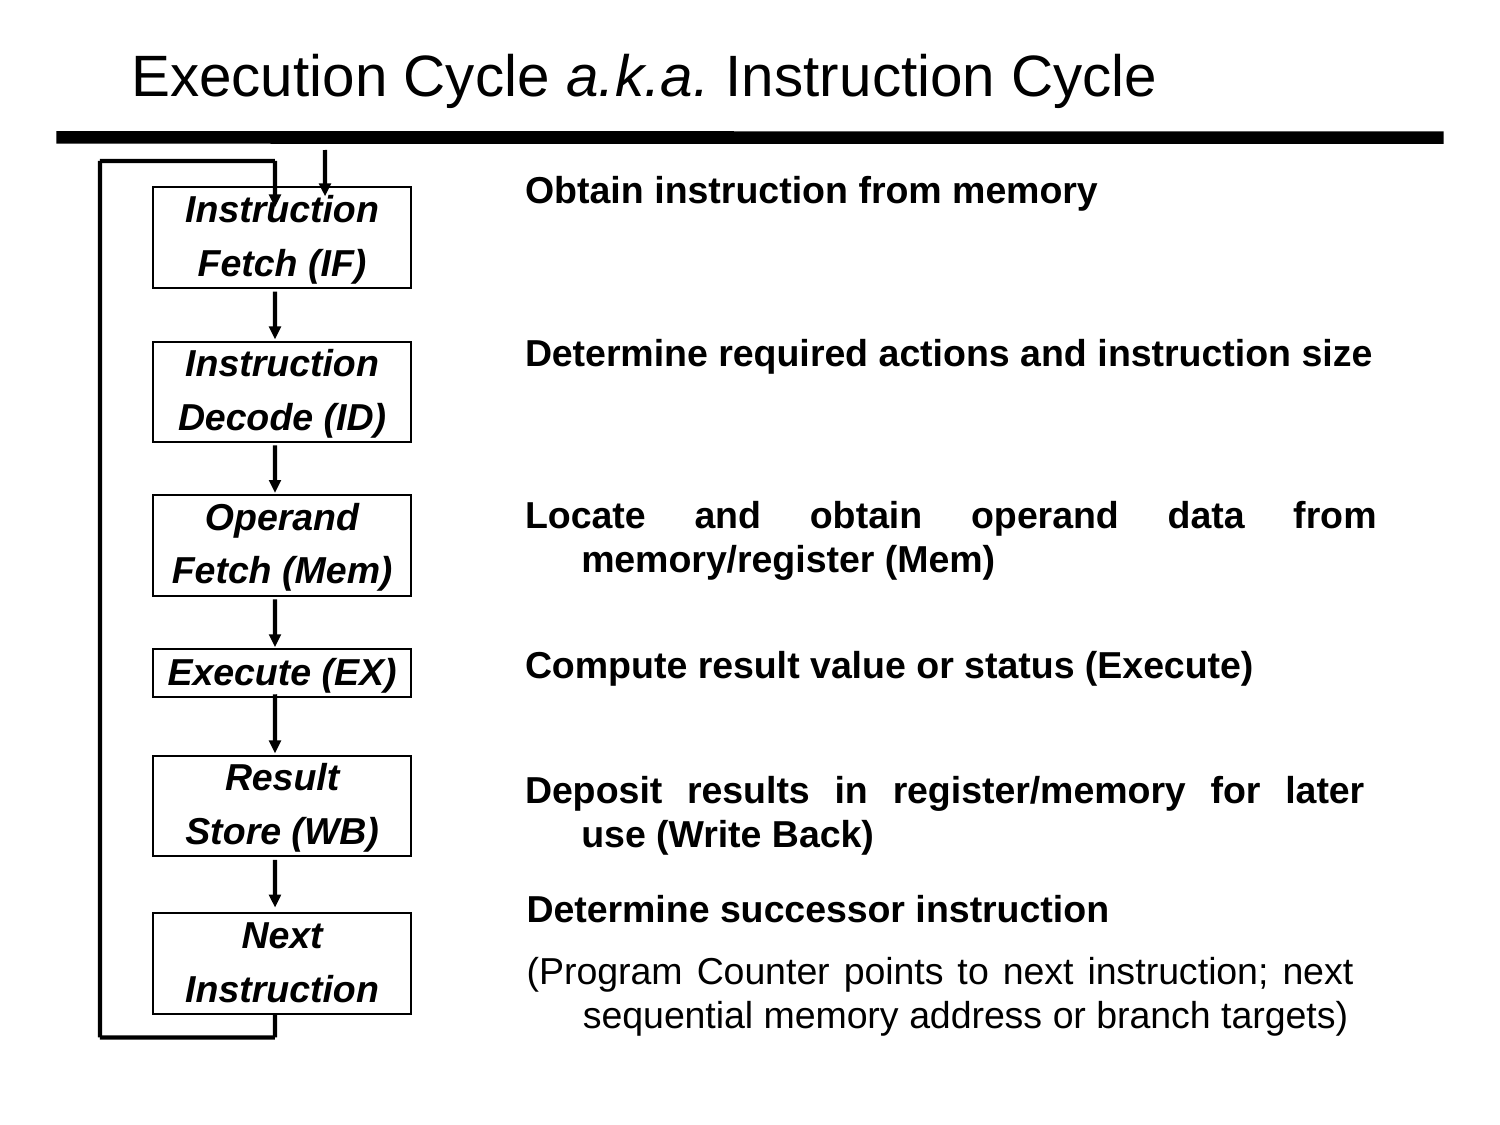

# Execution Cycle a.k.a. Instruction Cycle

Determine successor instruction
(Program Counter points to next instruction; next sequential memory address or branch targets)
Next
Instruction

Obtain instruction from memory
Instruction
Fetch (IF)

Determine required actions and instruction size
Instruction
Decode (ID)

Locate and obtain operand data from memory/register (Mem)
Operand
Fetch (Mem)

Compute result value or status (Execute)
Execute (EX)

Result
Store (WB)
Deposit results in register/memory for later use (Write Back)